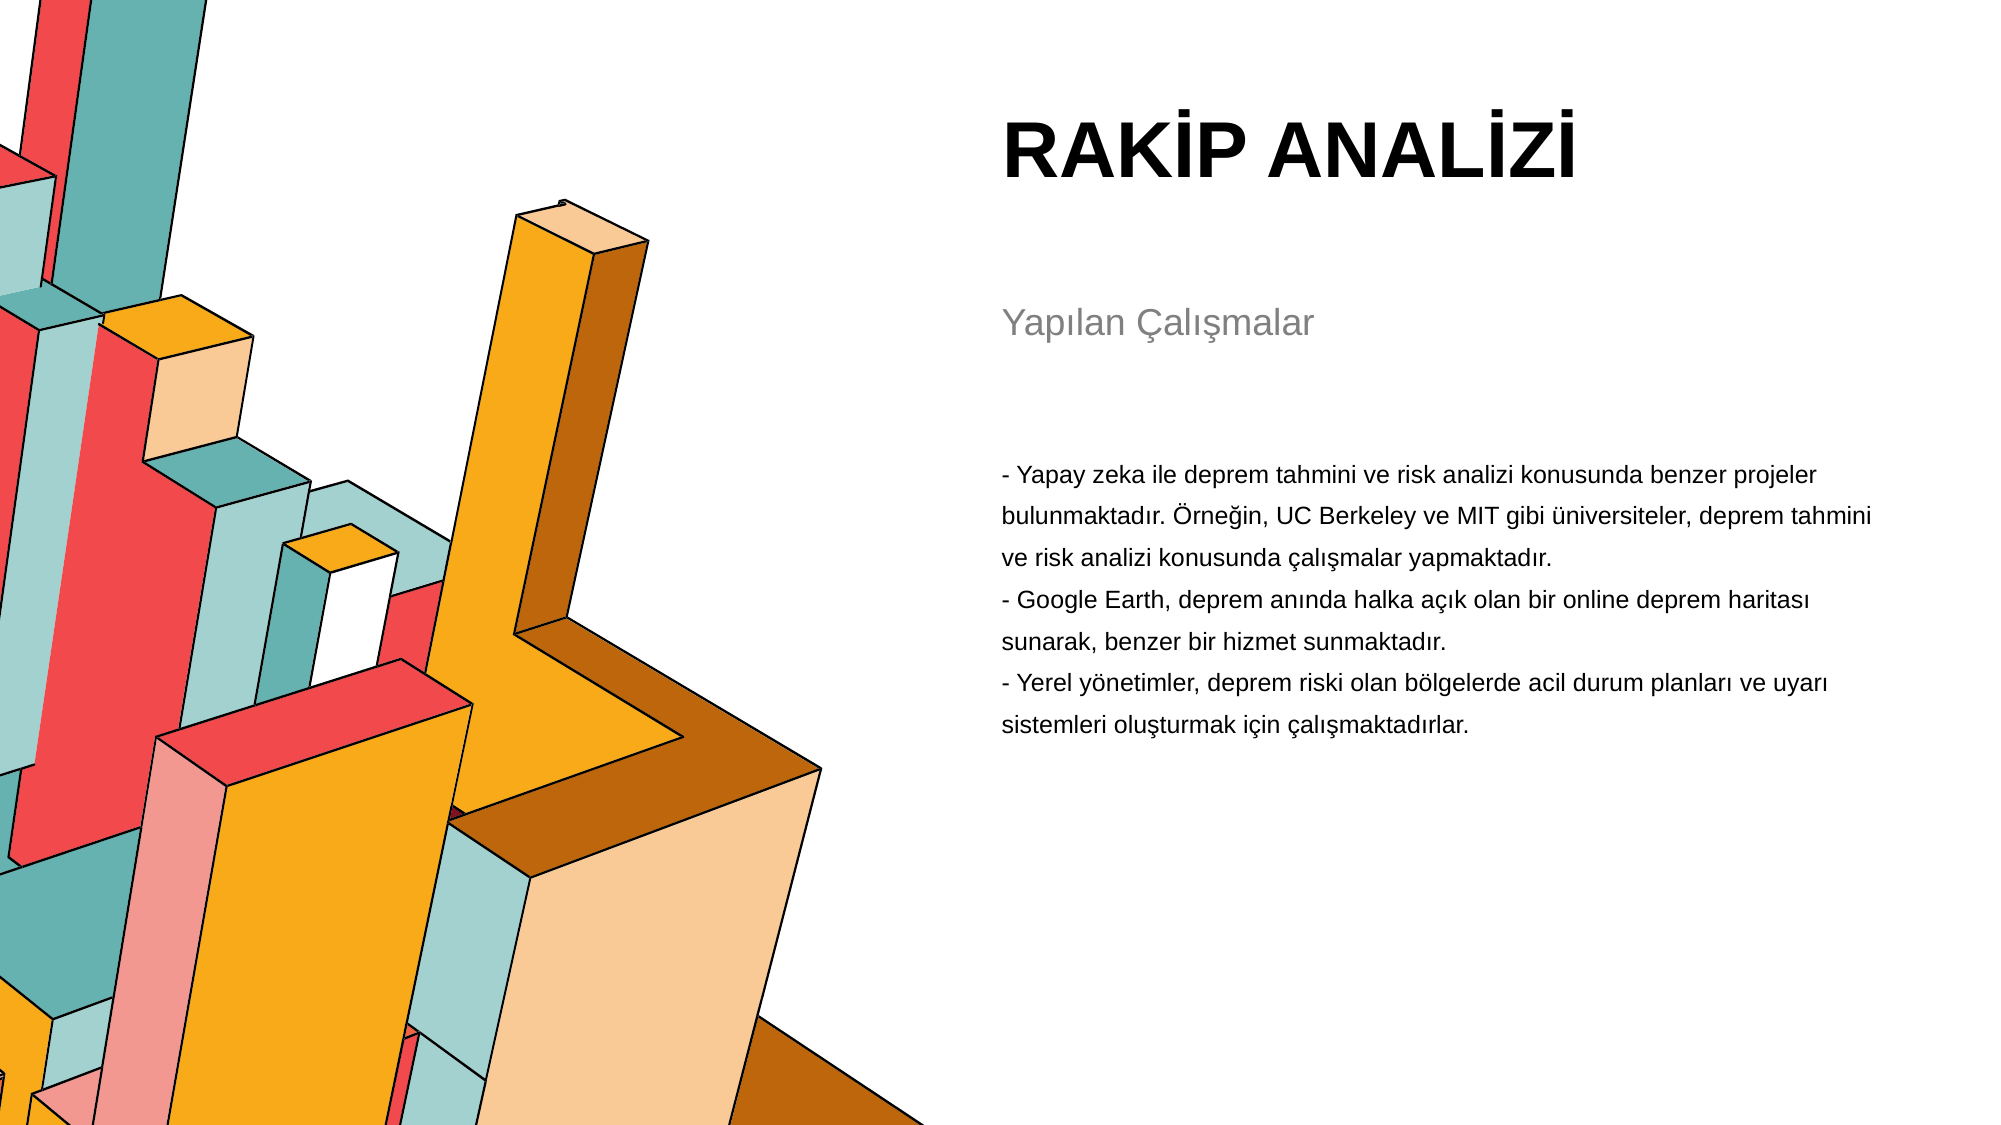

# Rakip analizi
Yapılan Çalışmalar
- Yapay zeka ile deprem tahmini ve risk analizi konusunda benzer projeler bulunmaktadır. Örneğin, UC Berkeley ve MIT gibi üniversiteler, deprem tahmini ve risk analizi konusunda çalışmalar yapmaktadır.
- Google Earth, deprem anında halka açık olan bir online deprem haritası sunarak, benzer bir hizmet sunmaktadır.
- Yerel yönetimler, deprem riski olan bölgelerde acil durum planları ve uyarı sistemleri oluşturmak için çalışmaktadırlar.